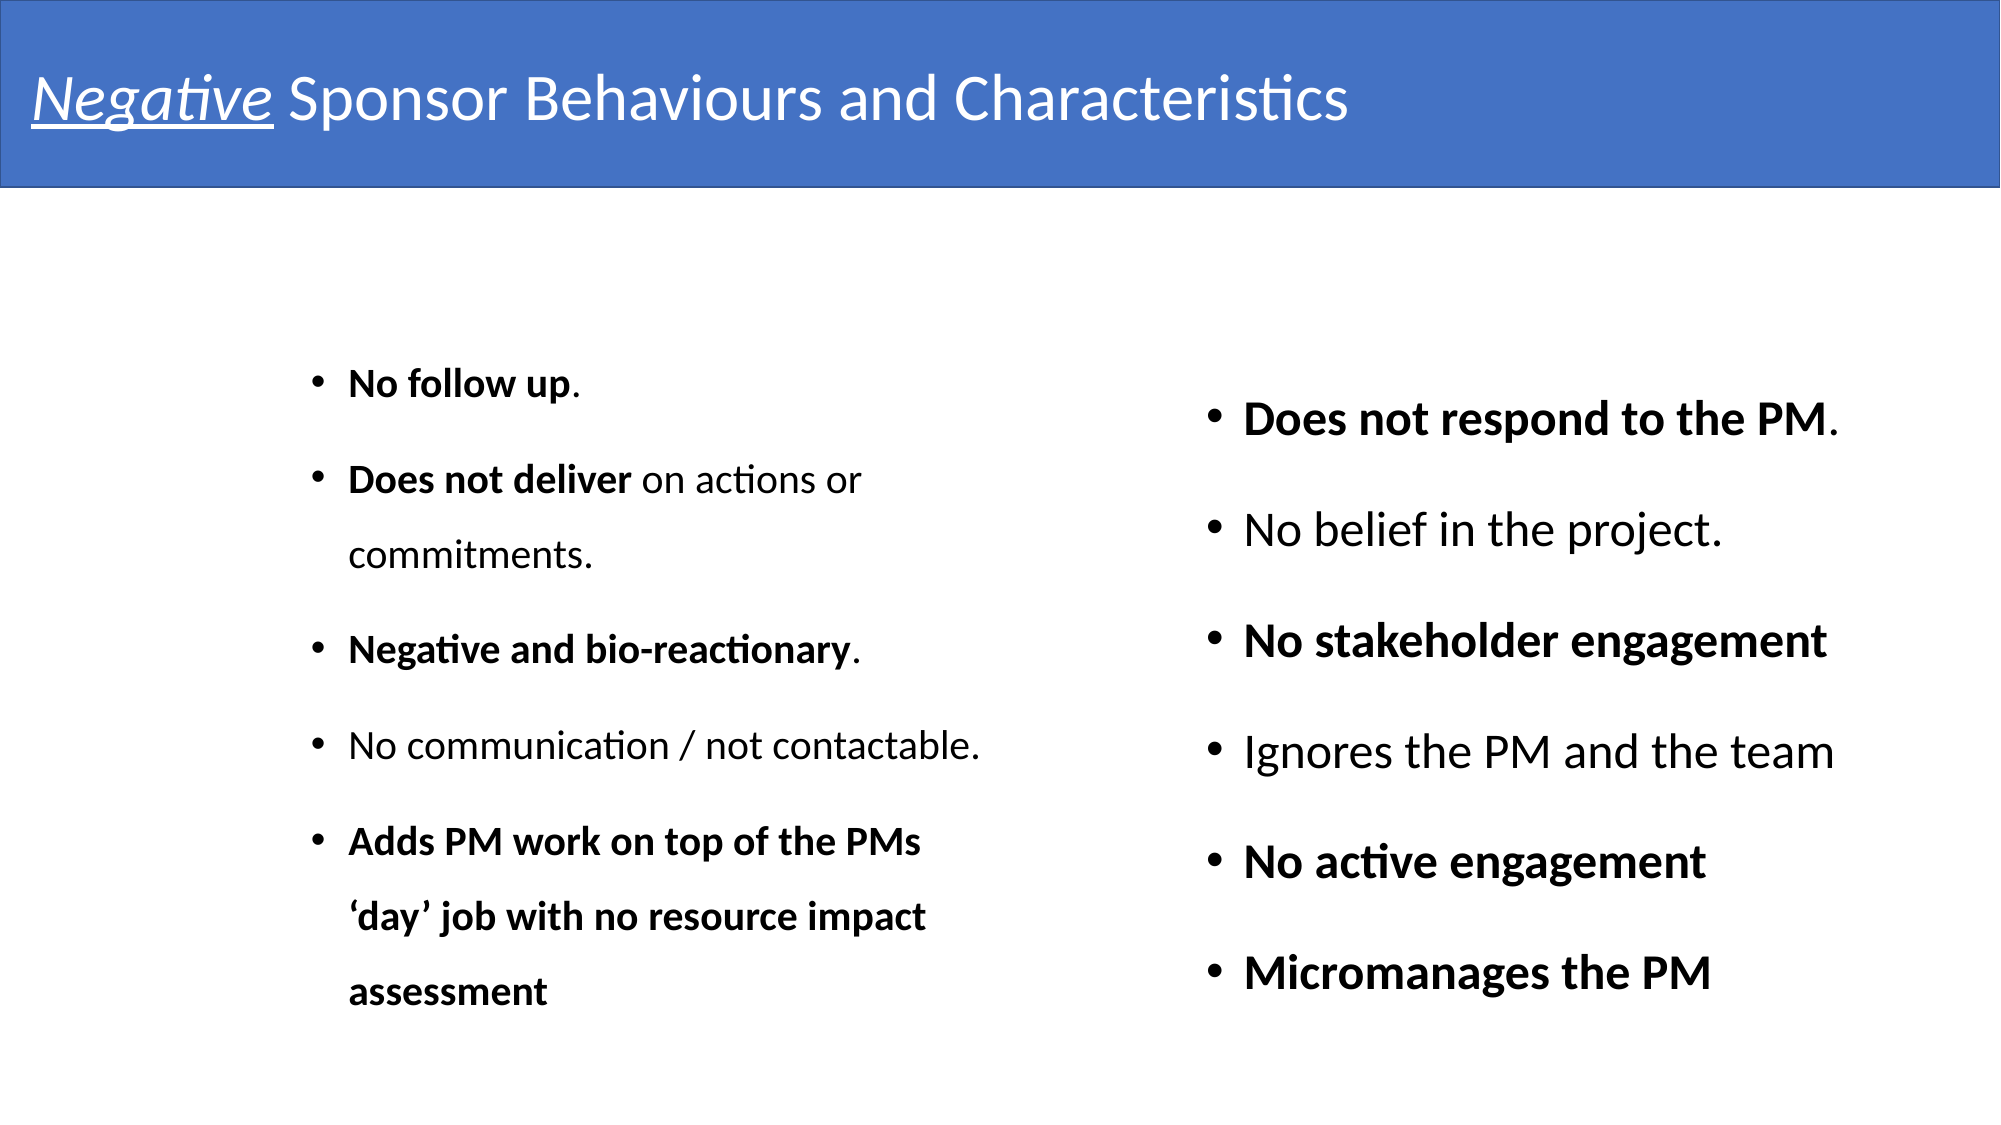

# Negative Sponsor Behaviours and Characteristics
No follow up.
Does not deliver on actions or commitments.
Negative and bio-reactionary.
No communication / not contactable.
Adds PM work on top of the PMs  ‘day’ job with no resource impact assessment

Does not respond to the PM.
No belief in the project.
No stakeholder engagement
Ignores the PM and the team
No active engagement
Micromanages the PM